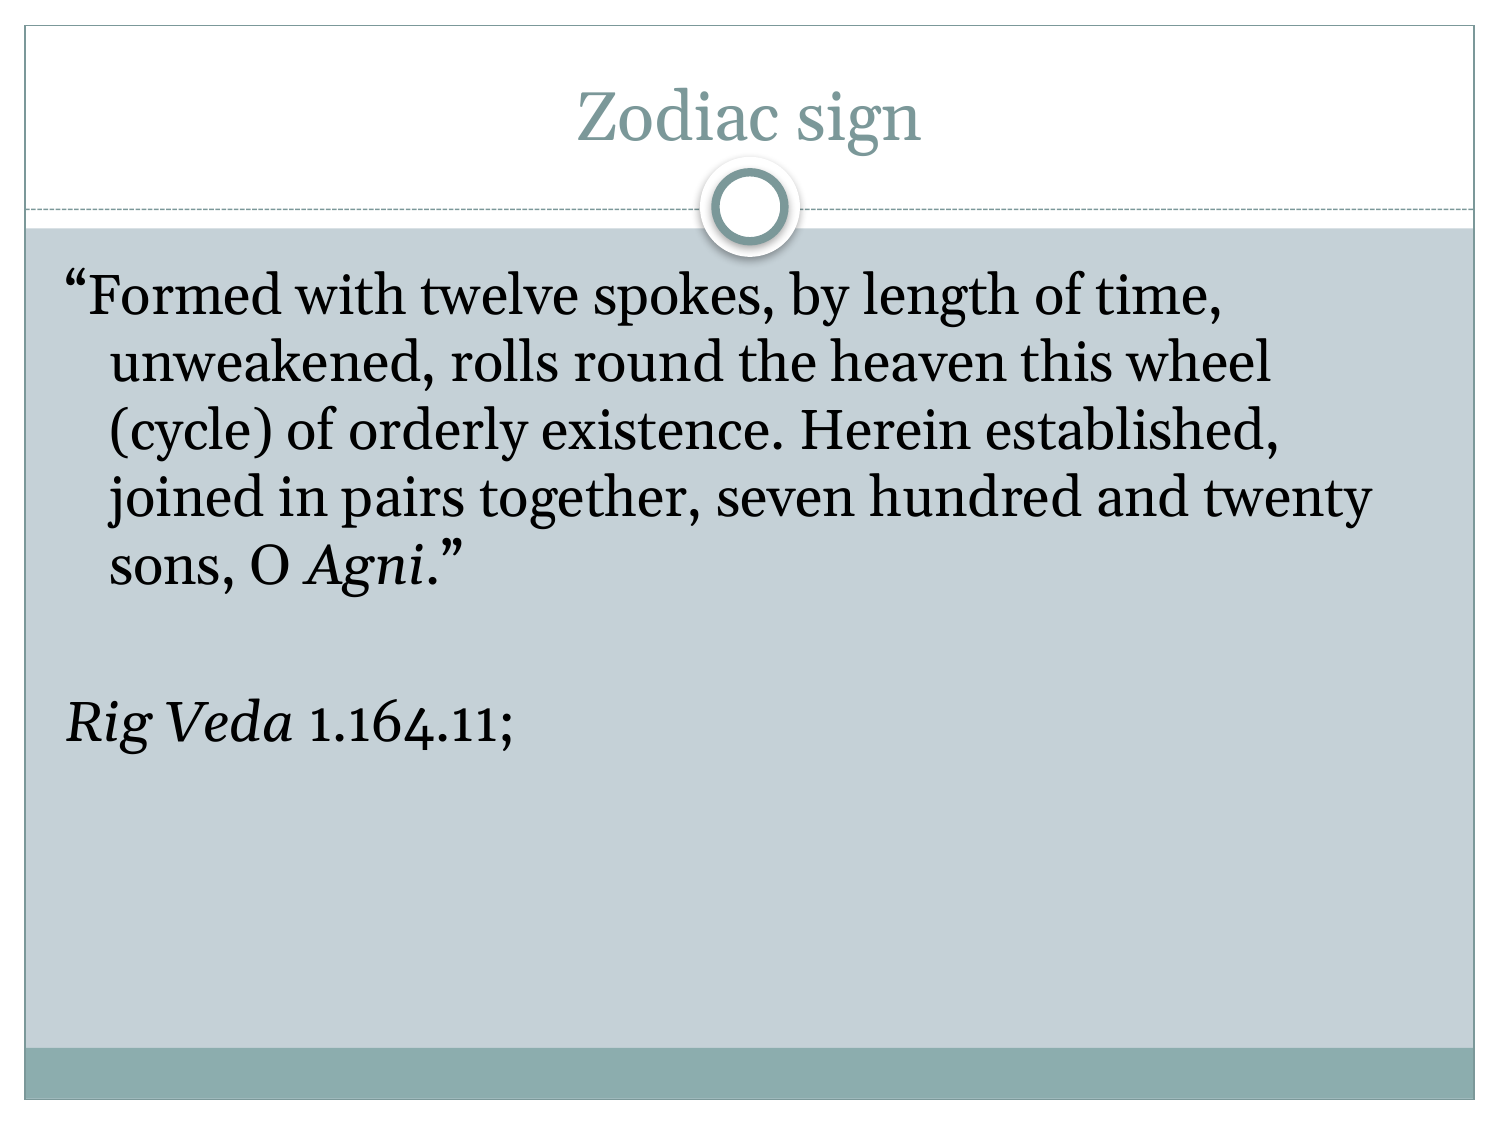

# Zodiac sign
“Formed with twelve spokes, by length of time, unweakened, rolls round the heaven this wheel (cycle) of orderly existence. Herein established, joined in pairs together, seven hundred and twenty sons, O Agni.”

Rig Veda 1.164.11;